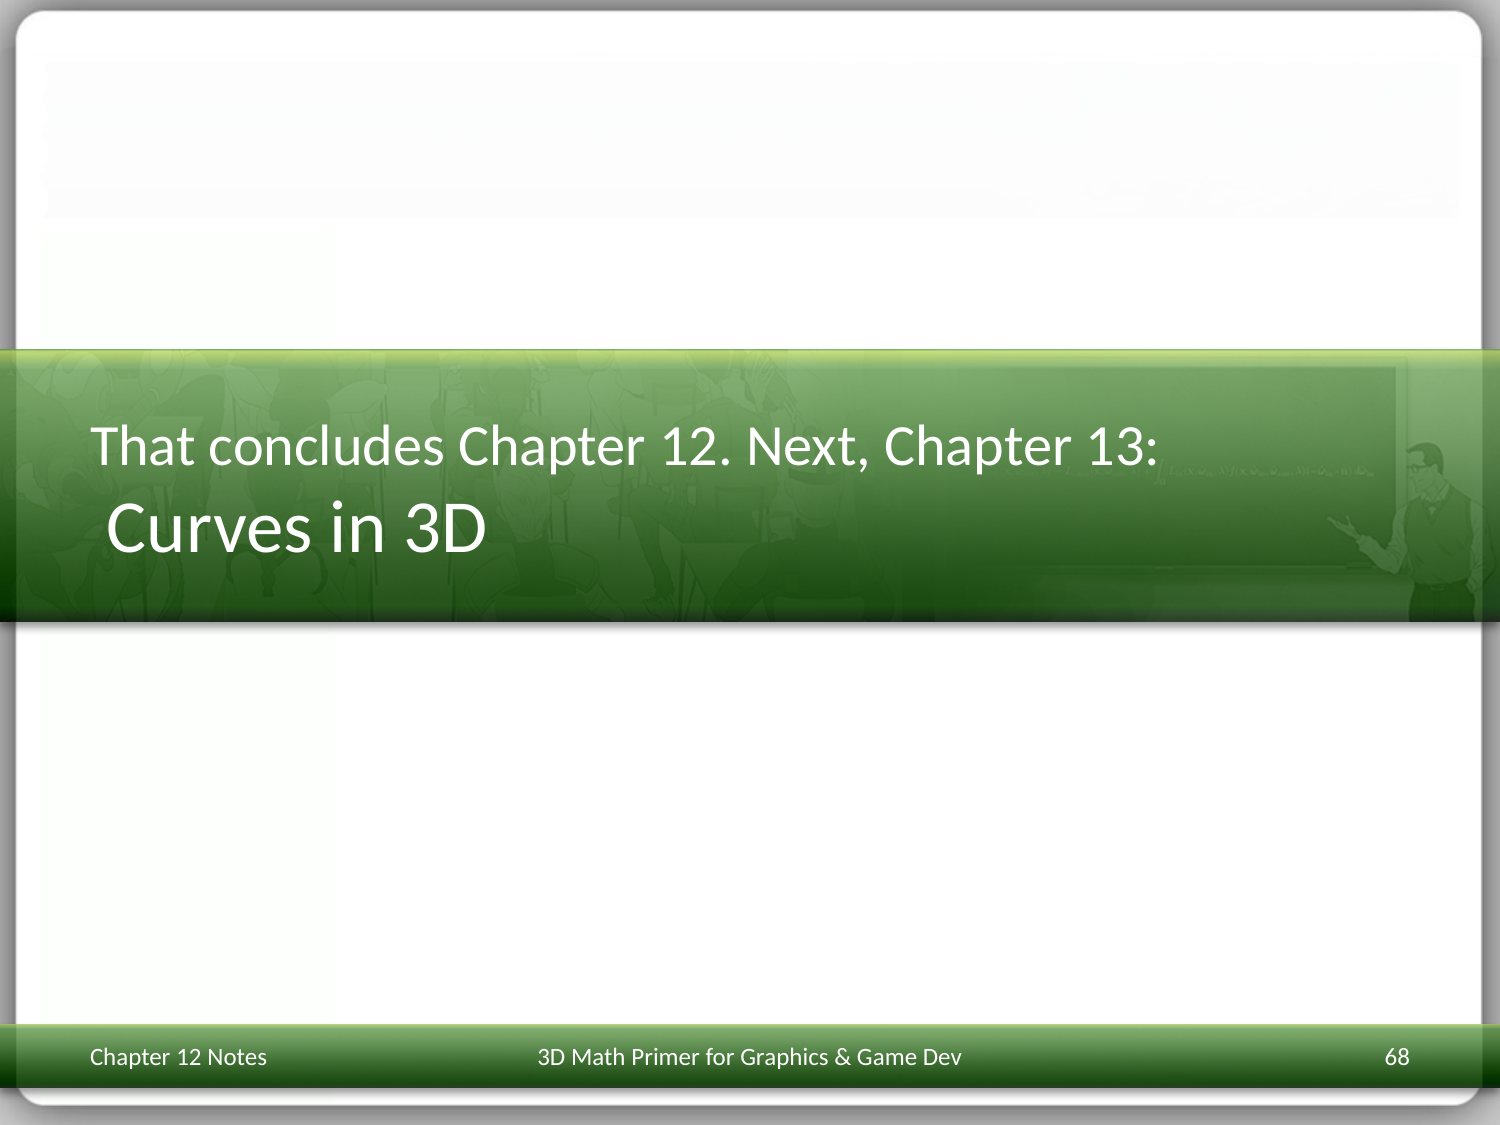

# That concludes Chapter 12. Next, Chapter 13: Curves in 3D
Chapter 12 Notes
3D Math Primer for Graphics & Game Dev
68